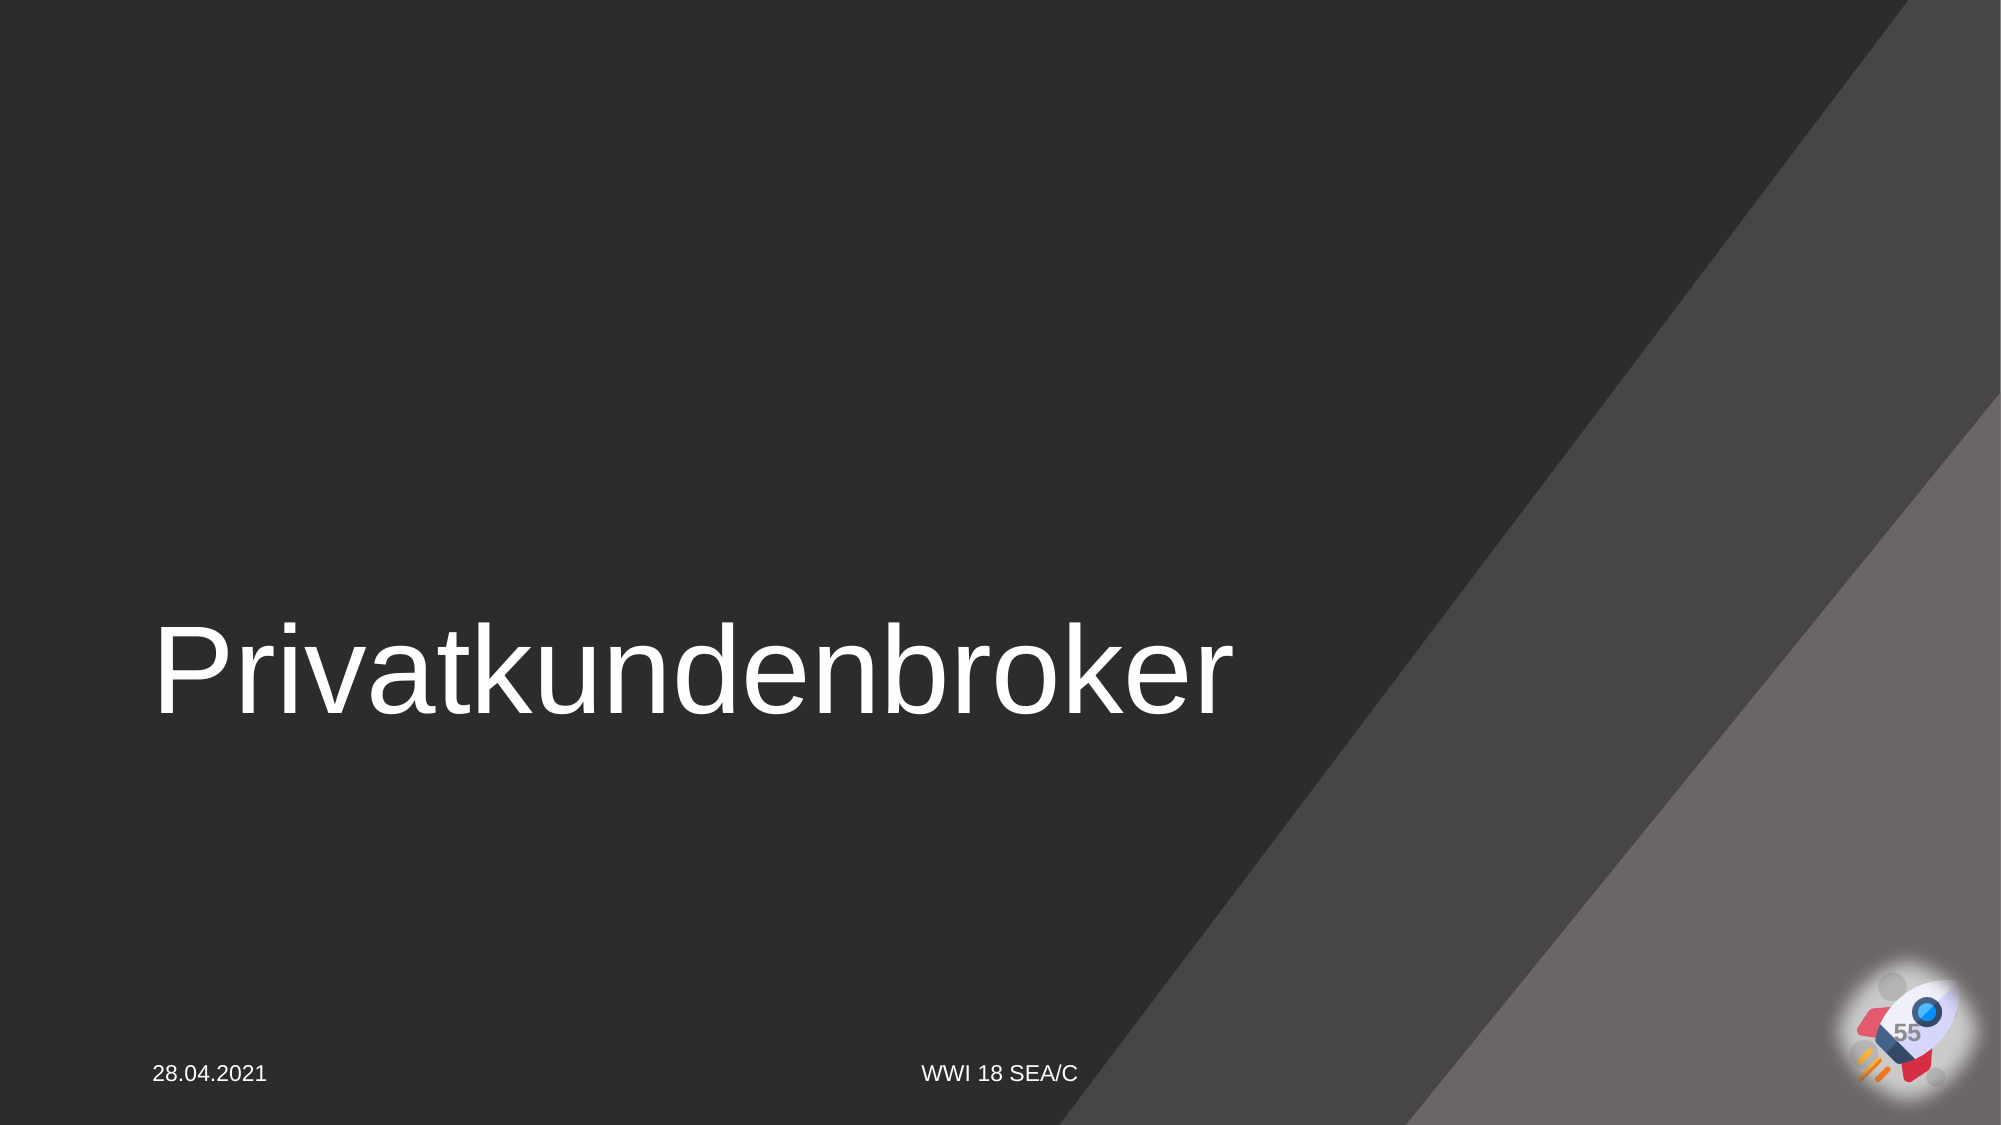

# Privatkundenbroker

55
28.04.2021
WWI 18 SEA/C